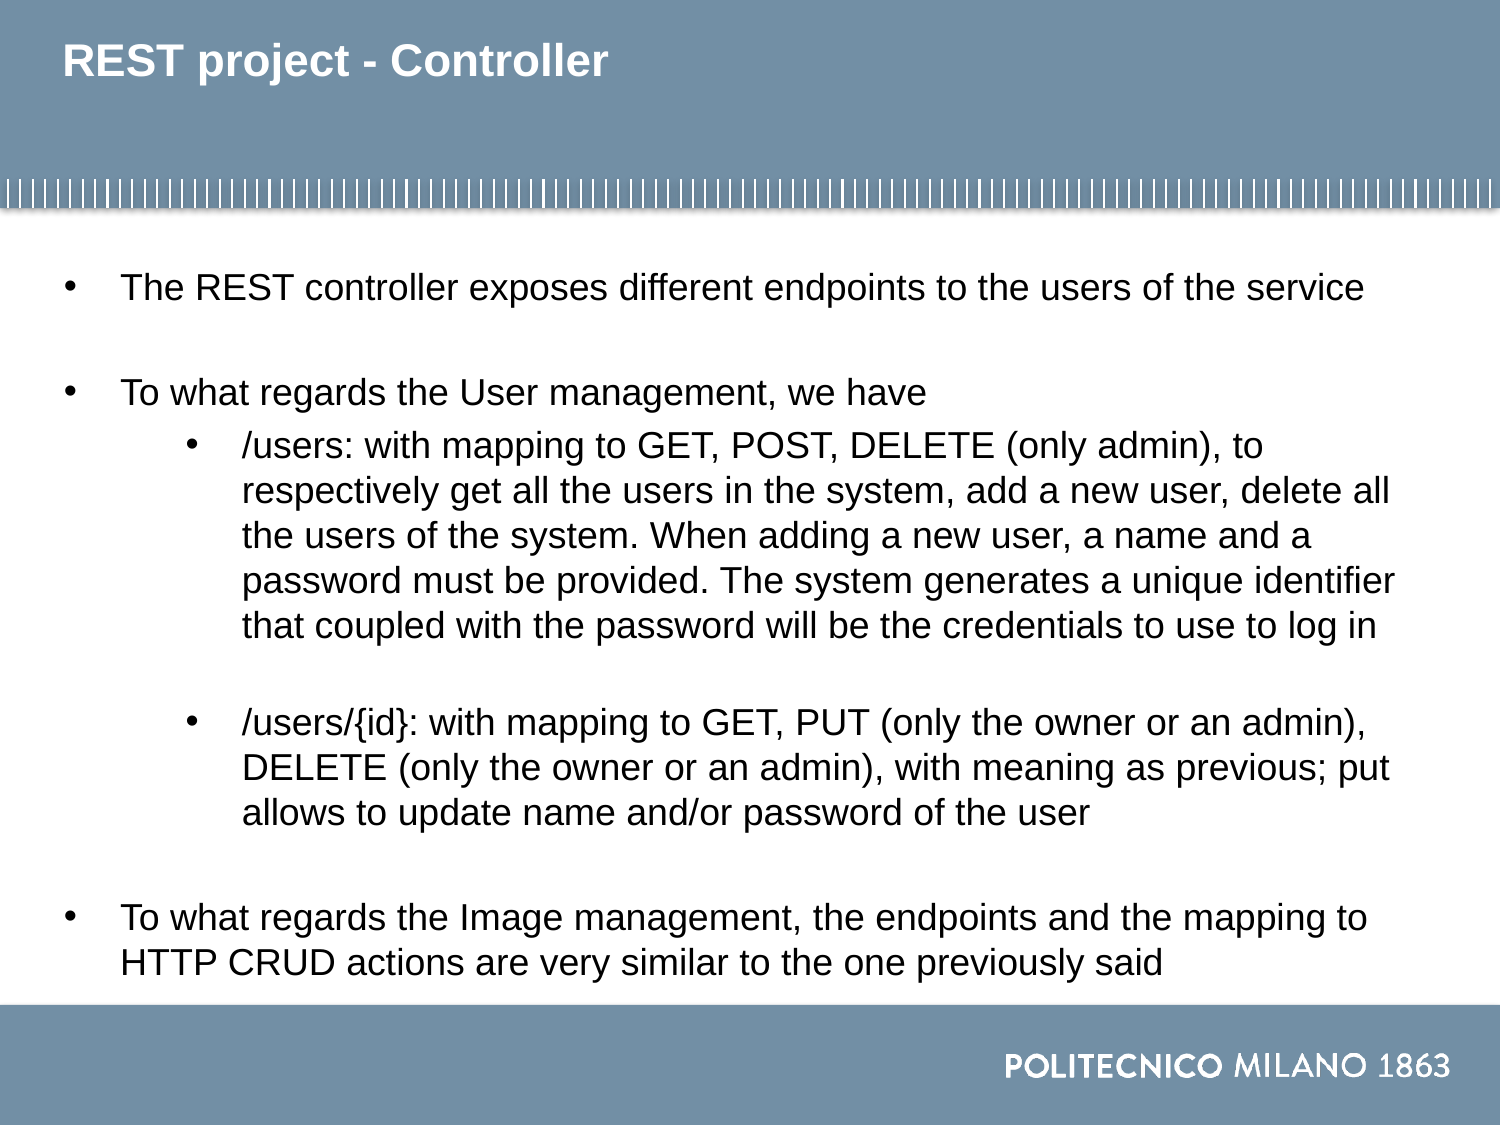

# REST project - Controller
The REST controller exposes different endpoints to the users of the service

To what regards the User management, we have
/users: with mapping to GET, POST, DELETE (only admin), to respectively get all the users in the system, add a new user, delete all the users of the system. When adding a new user, a name and a password must be provided. The system generates a unique identifier that coupled with the password will be the credentials to use to log in
/users/{id}: with mapping to GET, PUT (only the owner or an admin), DELETE (only the owner or an admin), with meaning as previous; put allows to update name and/or password of the user

To what regards the Image management, the endpoints and the mapping to HTTP CRUD actions are very similar to the one previously said